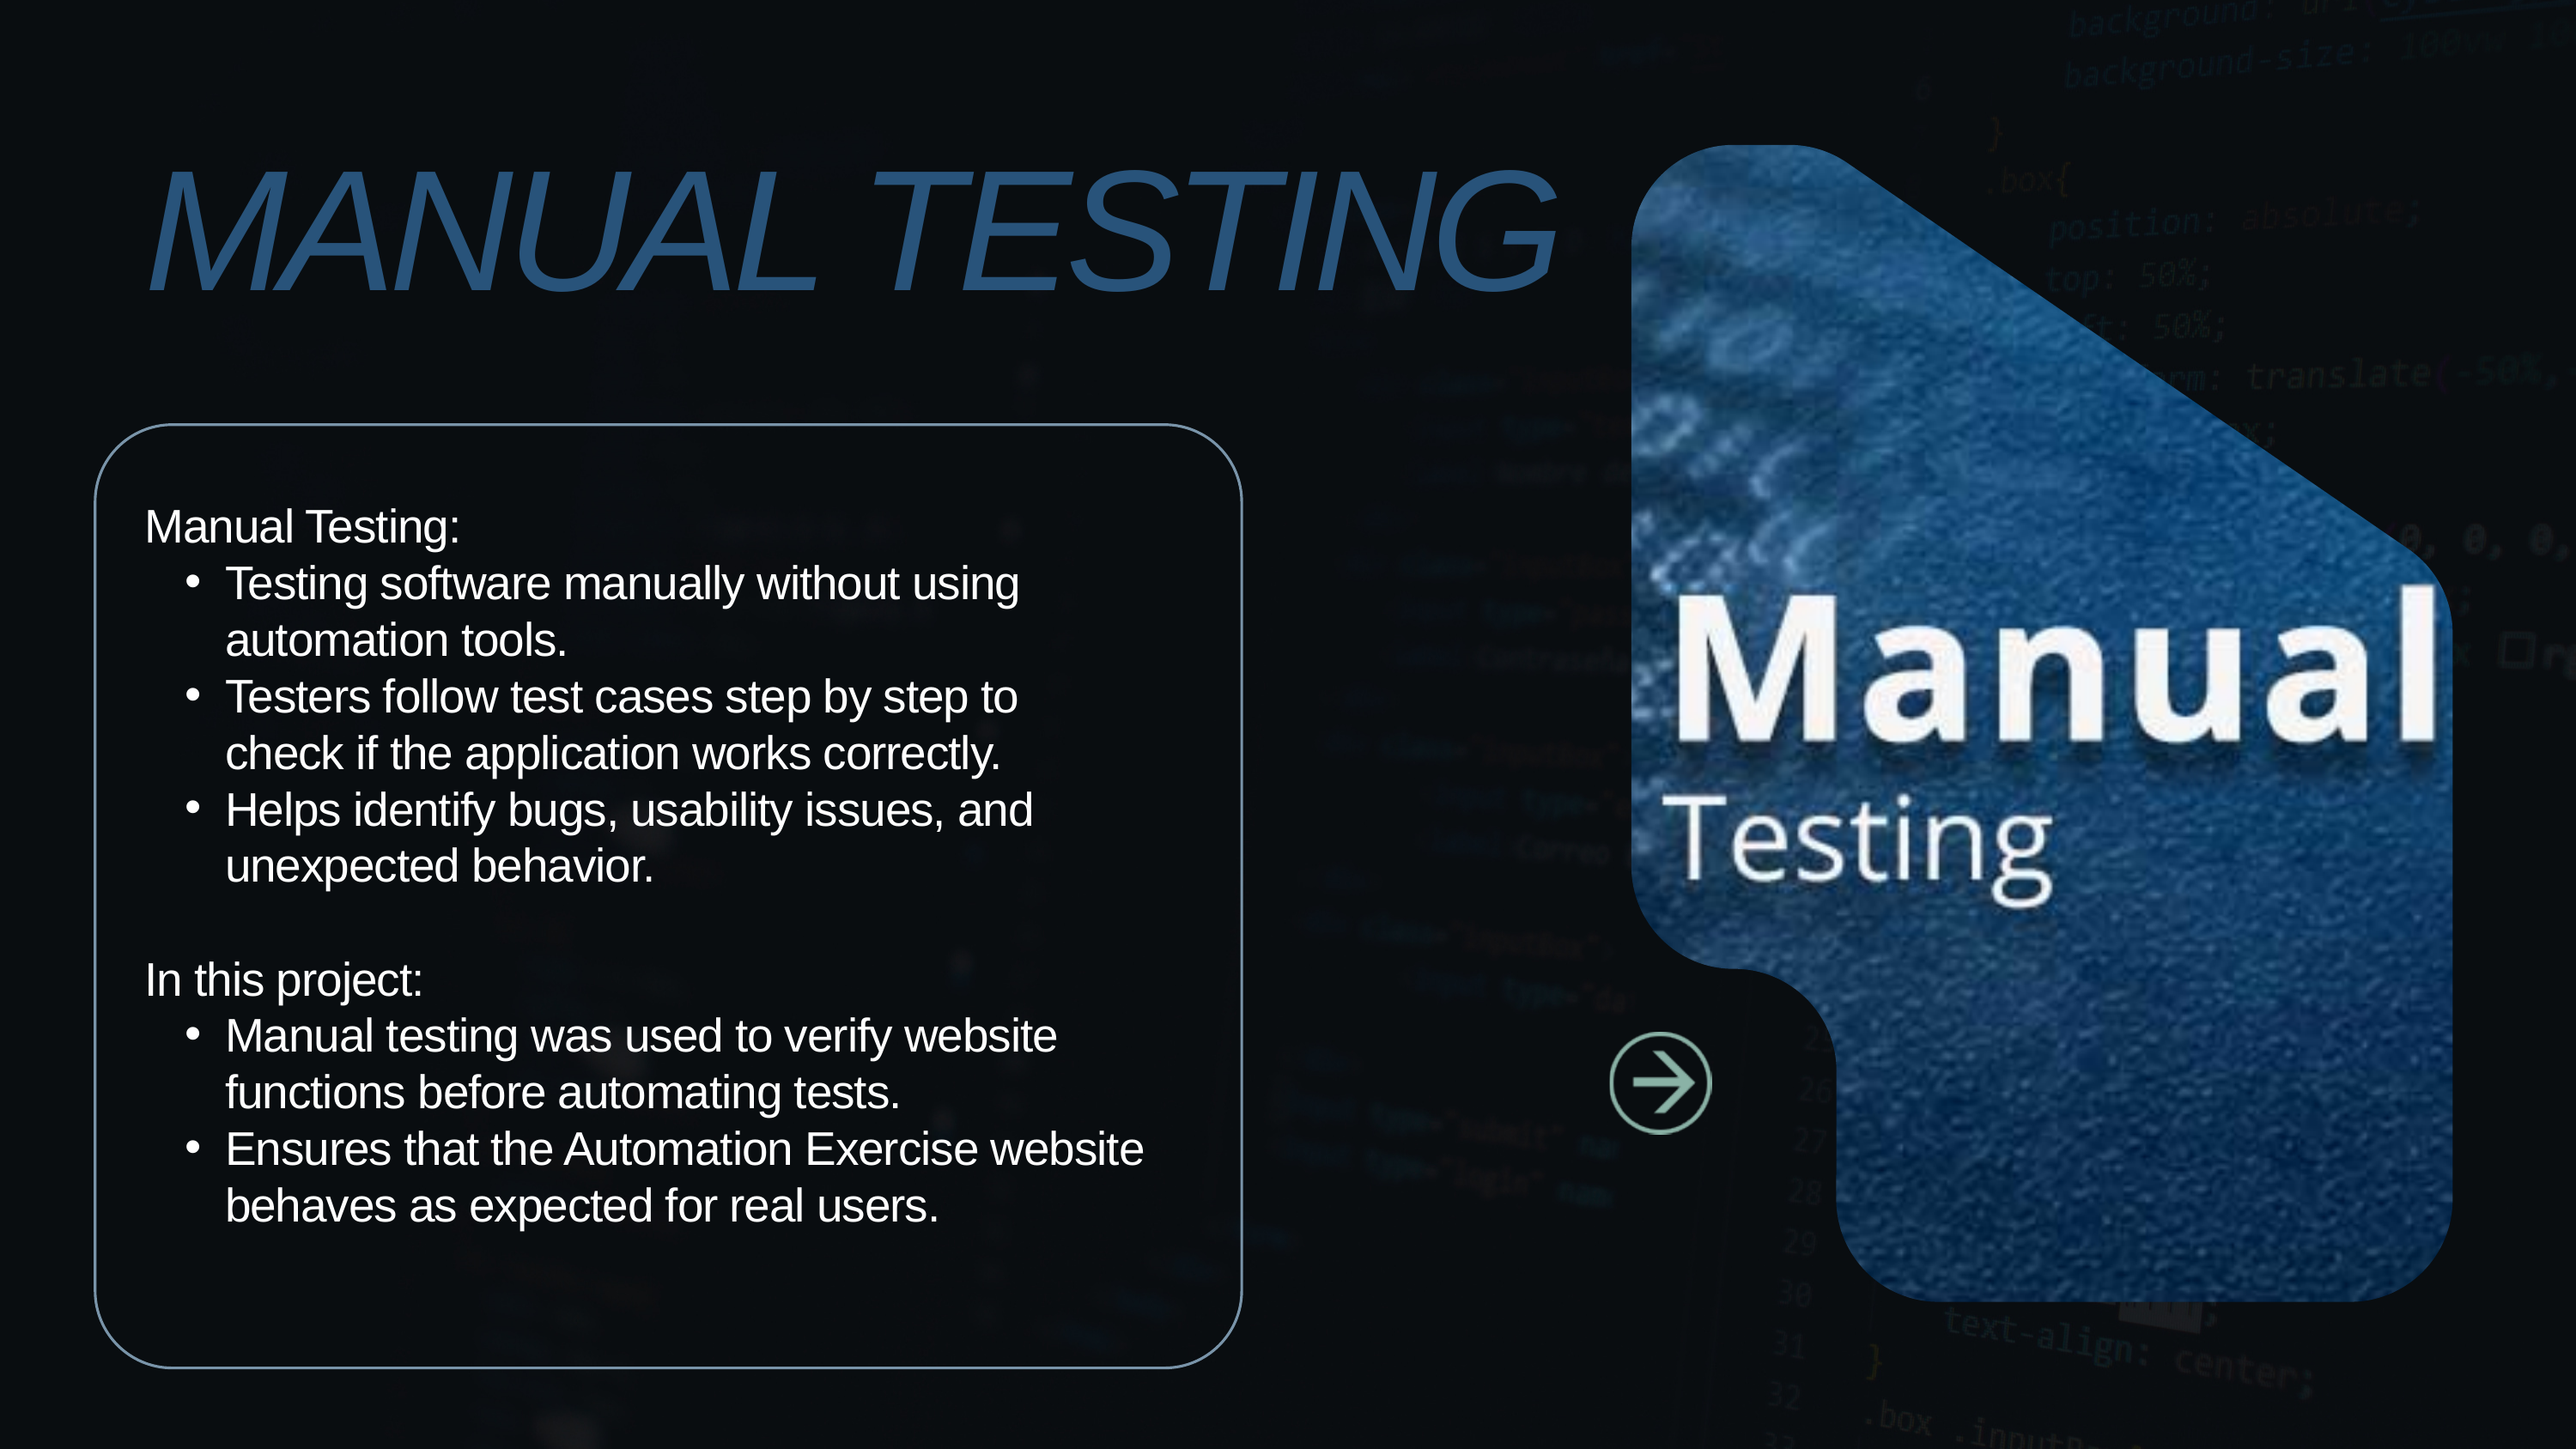

MANUAL TESTING

Manual Testing:
Testing software manually without using automation tools.
Testers follow test cases step by step to check if the application works correctly.
Helps identify bugs, usability issues, and unexpected behavior.

In this project:
Manual testing was used to verify website functions before automating tests.
Ensures that the Automation Exercise website behaves as expected for real users.